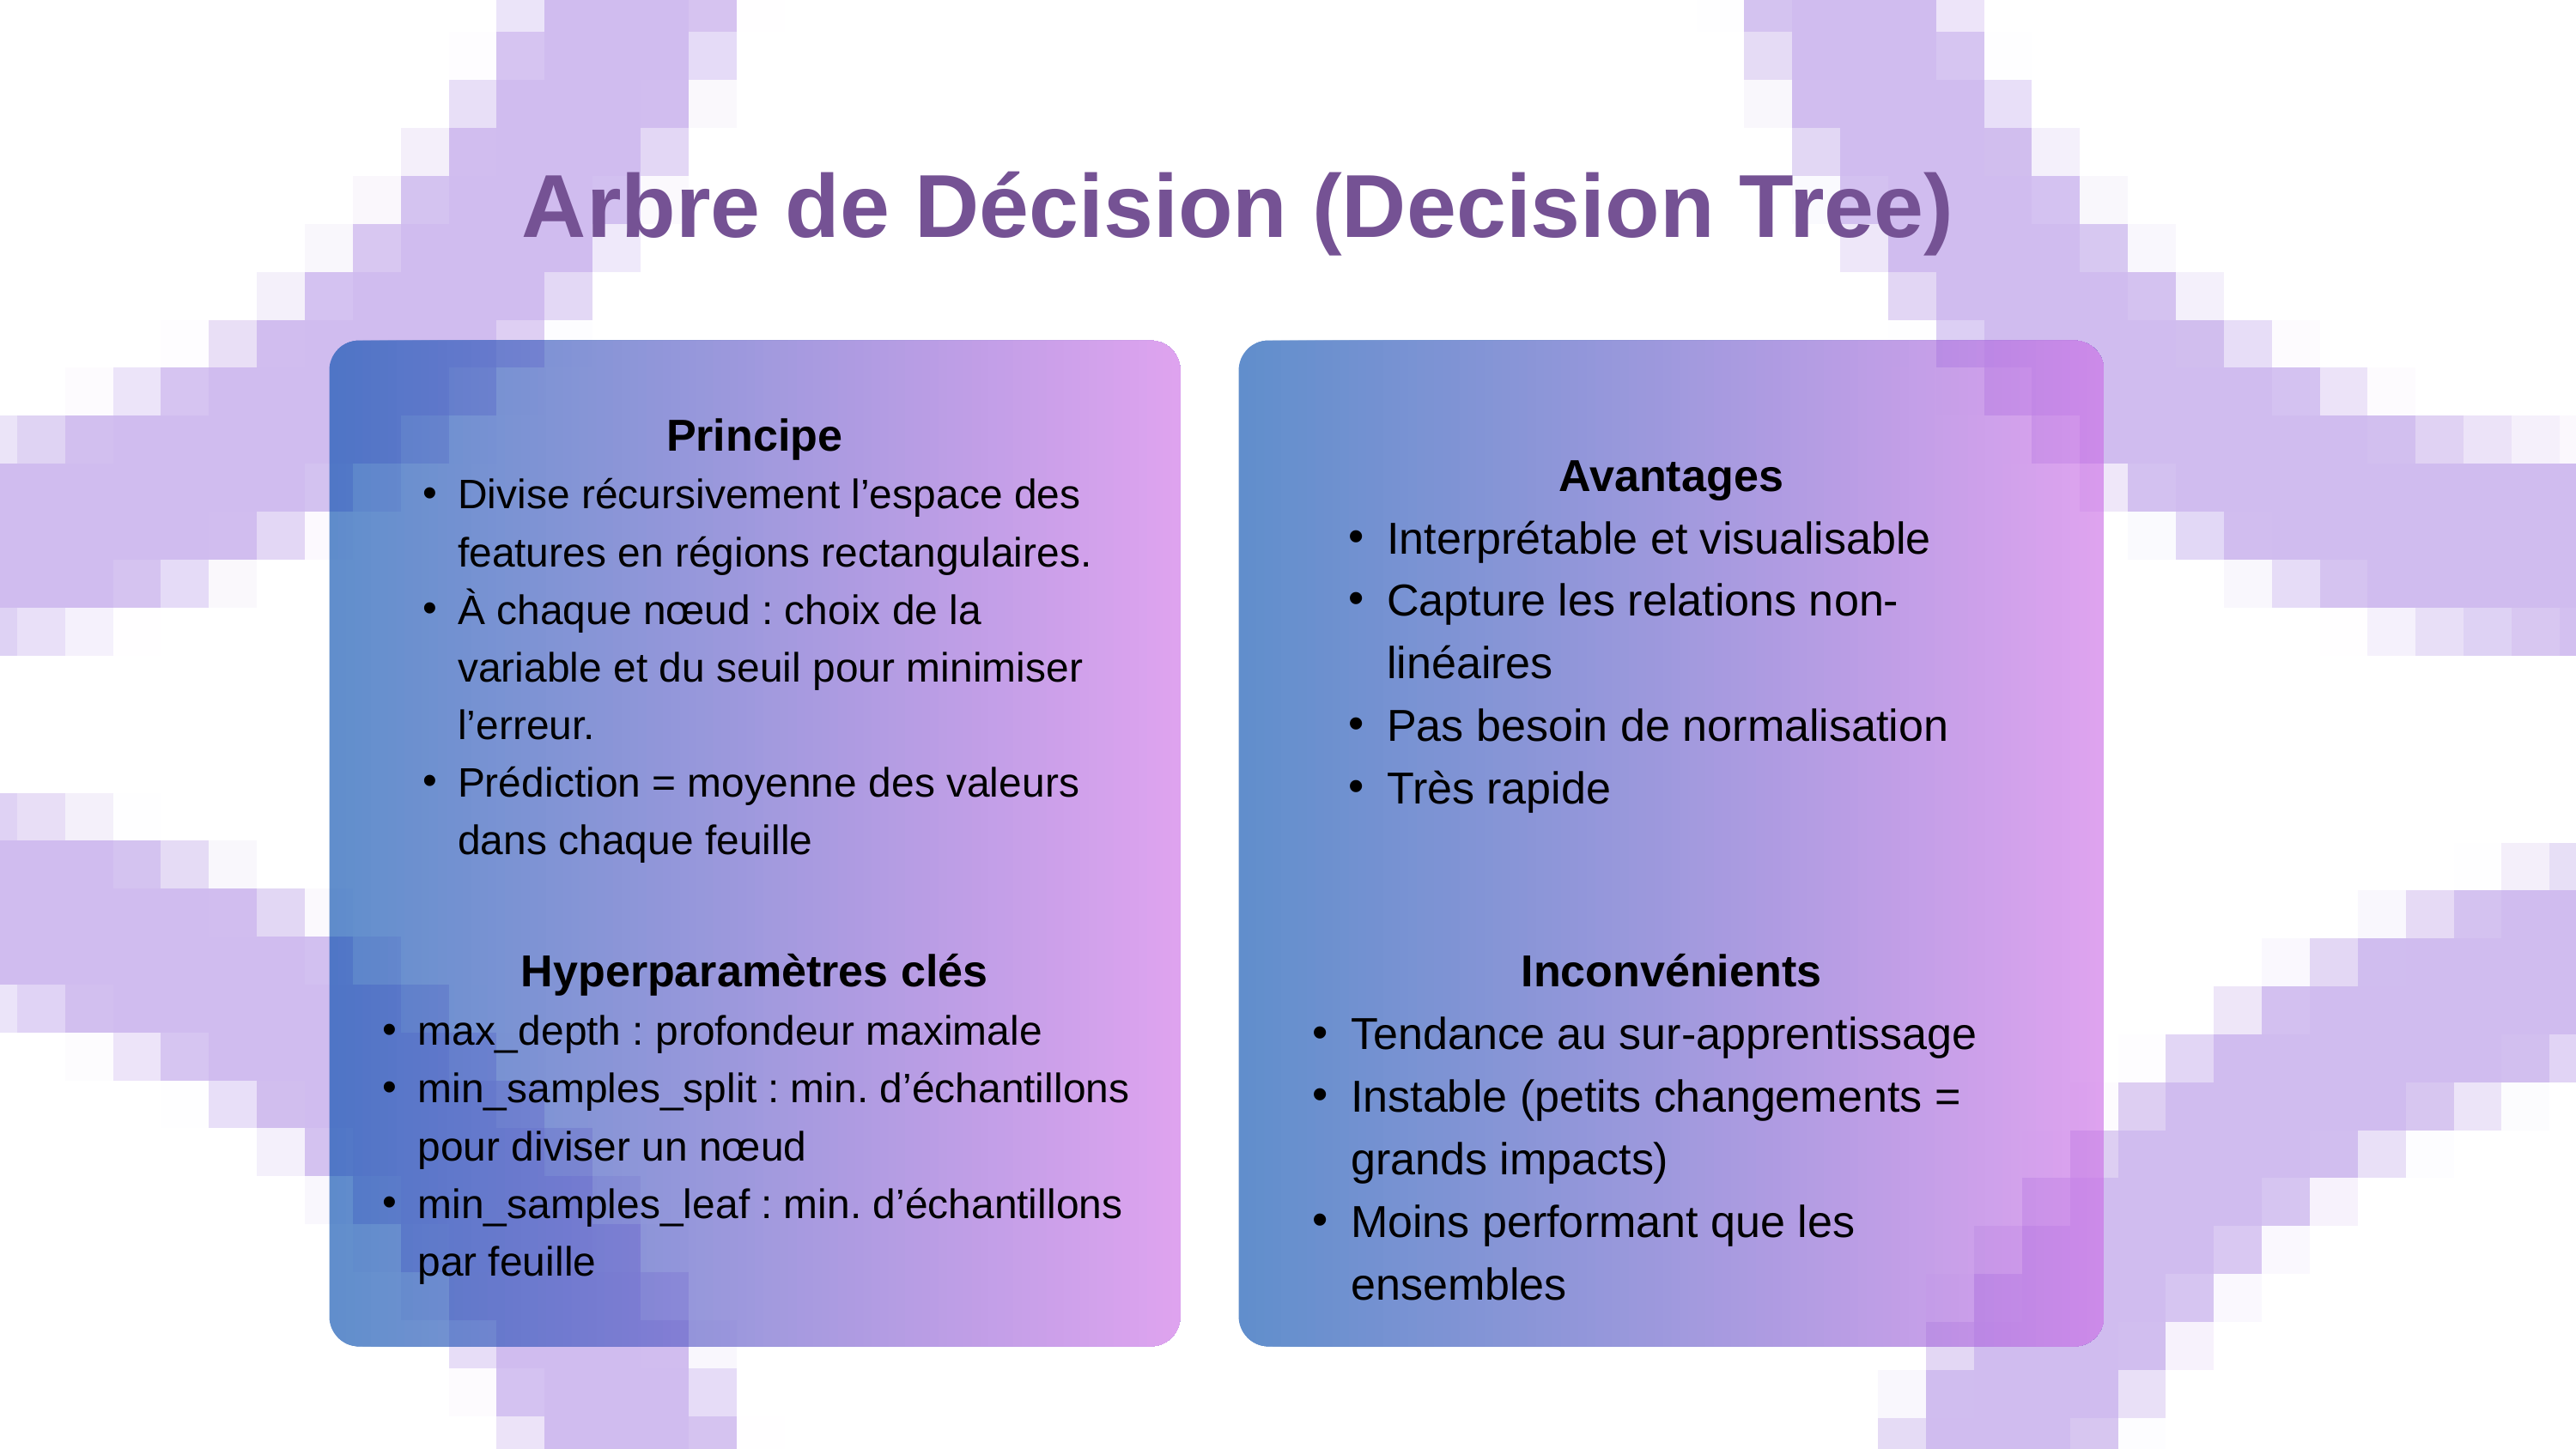

Arbre de Décision (Decision Tree)
Principe
Divise récursivement l’espace des features en régions rectangulaires.
À chaque nœud : choix de la variable et du seuil pour minimiser l’erreur.
Prédiction = moyenne des valeurs dans chaque feuille

Avantages
Interprétable et visualisable
Capture les relations non-linéaires
Pas besoin de normalisation
Très rapide

Hyperparamètres clés
max_depth : profondeur maximale
min_samples_split : min. d’échantillons pour diviser un nœud
min_samples_leaf : min. d’échantillons par feuille
Inconvénients
Tendance au sur-apprentissage
Instable (petits changements = grands impacts)
Moins performant que les ensembles